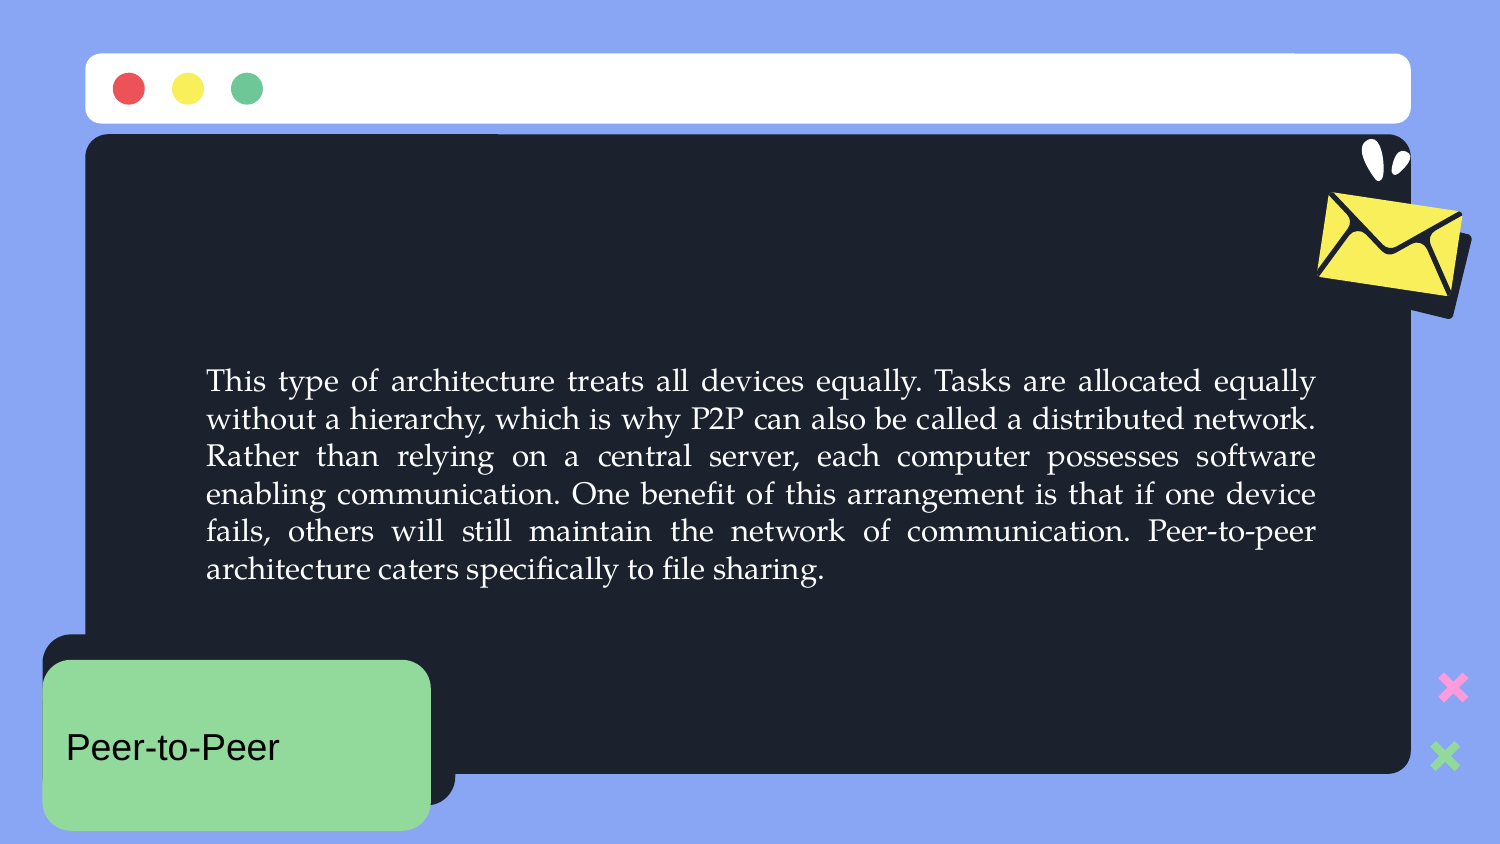

This type of architecture treats all devices equally. Tasks are allocated equally without a hierarchy, which is why P2P can also be called a distributed network. Rather than relying on a central server, each computer possesses software enabling communication. One benefit of this arrangement is that if one device fails, others will still maintain the network of communication. Peer-to-peer architecture caters specifically to file sharing.

Peer-to-Peer